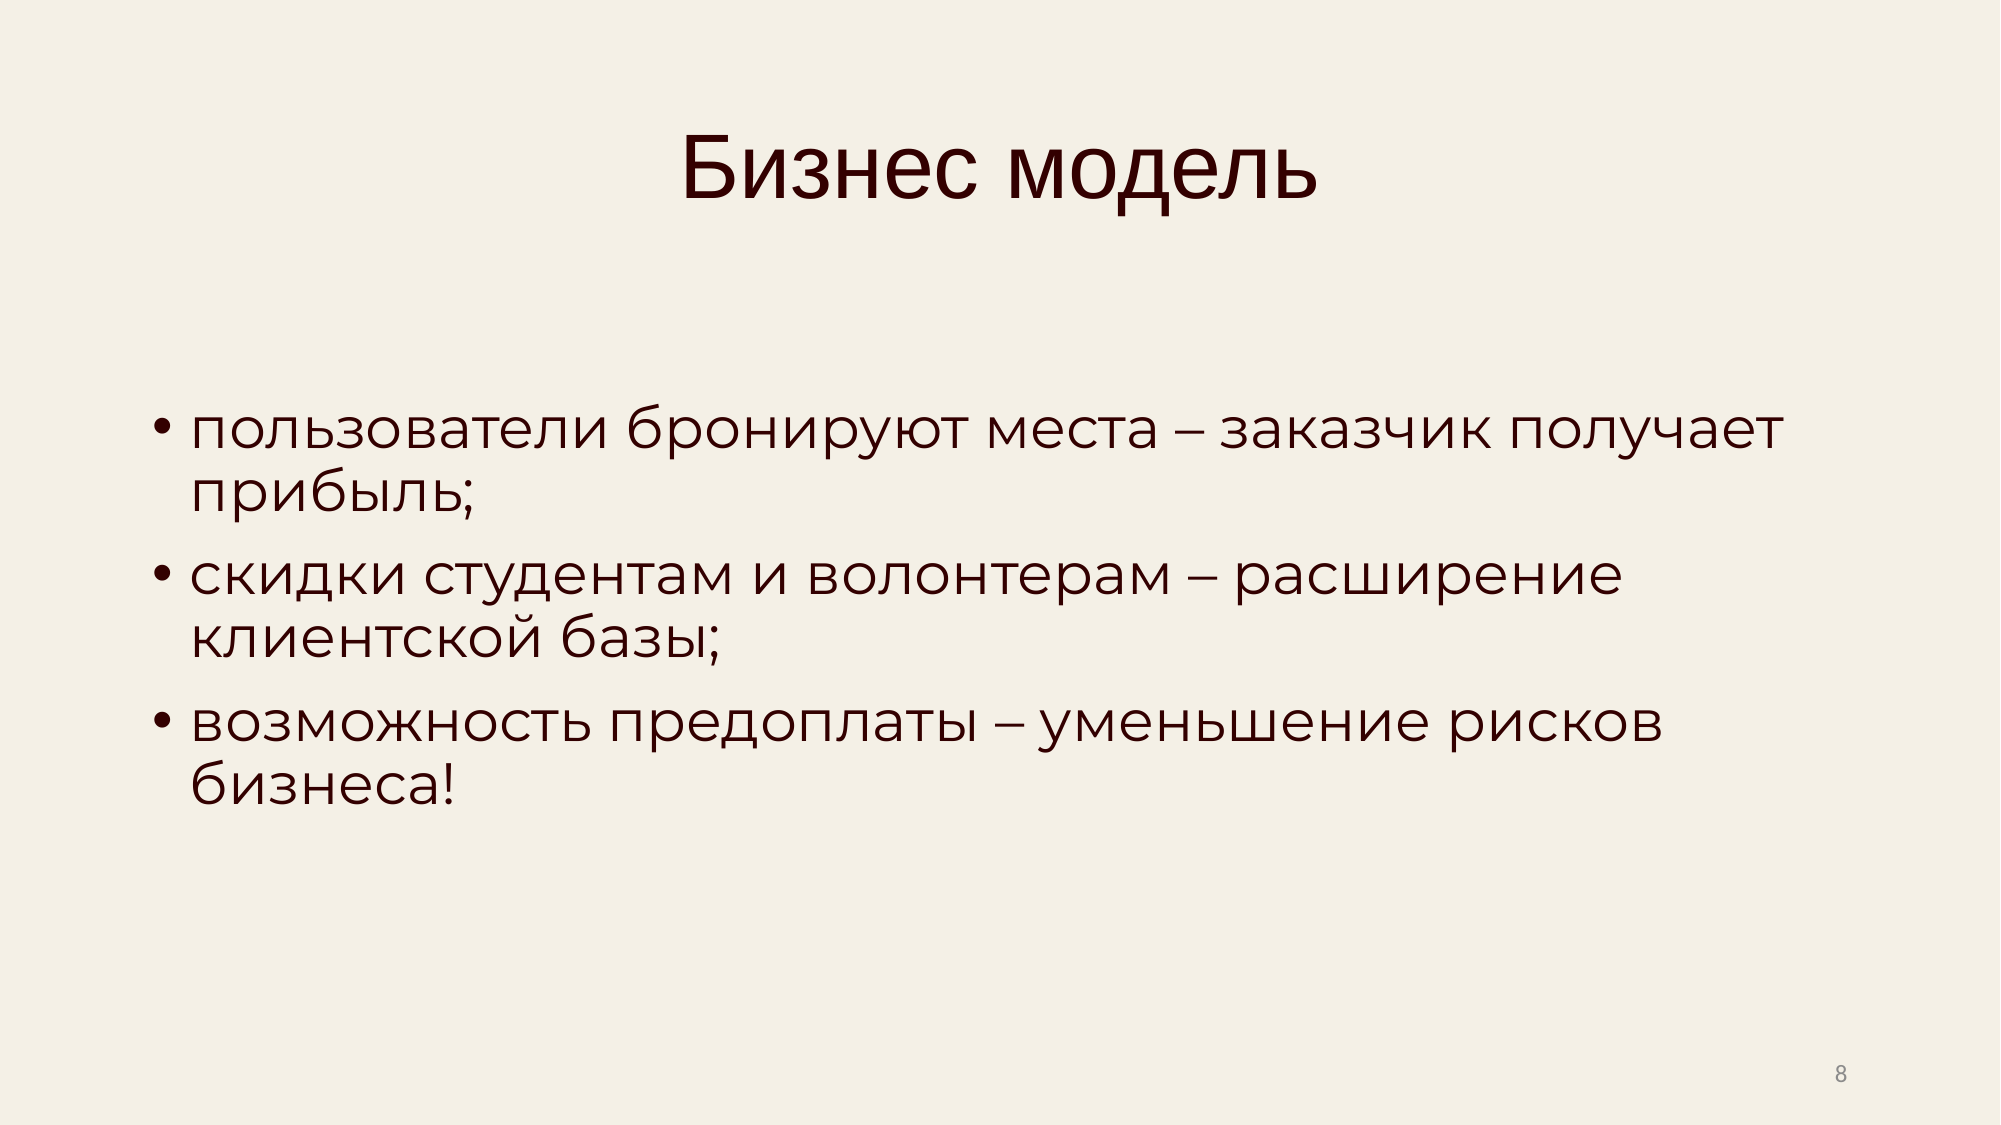

# Бизнес модель

пользователи бронируют места – заказчик получает прибыль;
скидки студентам и волонтерам – расширение клиентской базы;
возможность предоплаты – уменьшение рисков бизнеса!
8